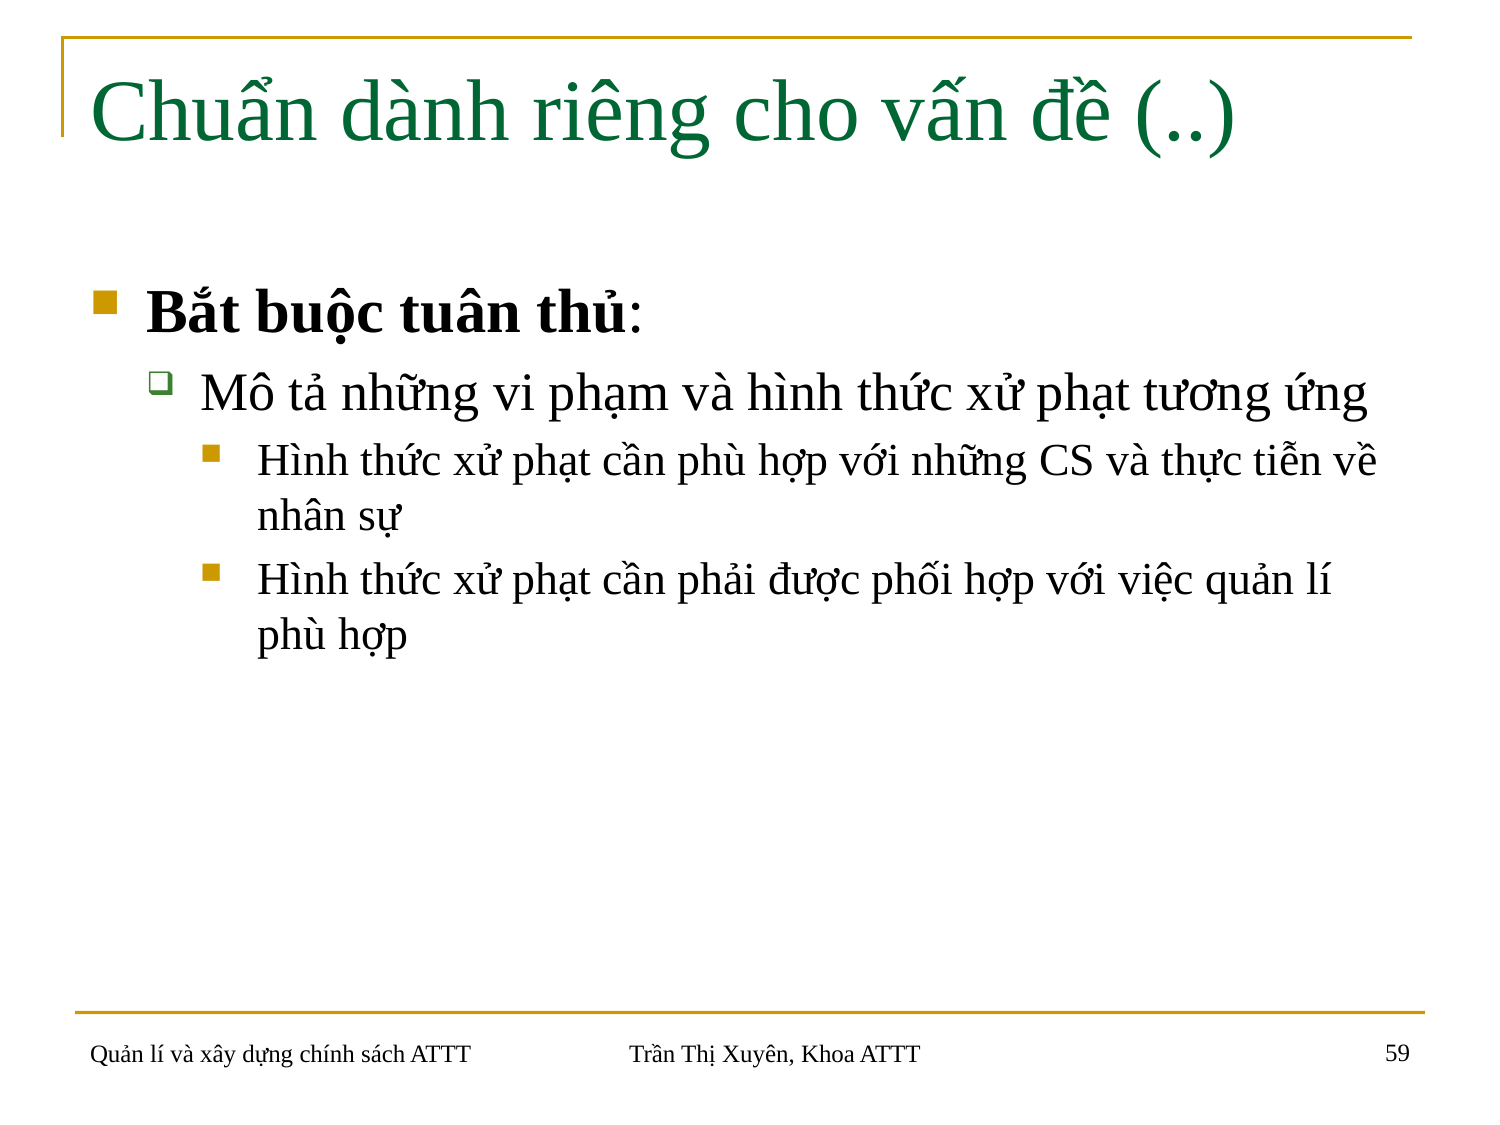

# Chuẩn dành riêng cho vấn đề (..)
Bắt buộc tuân thủ:
Mô tả những vi phạm và hình thức xử phạt tương ứng
Hình thức xử phạt cần phù hợp với những CS và thực tiễn về nhân sự
Hình thức xử phạt cần phải được phối hợp với việc quản lí phù hợp

59
Quản lí và xây dựng chính sách ATTT
Trần Thị Xuyên, Khoa ATTT